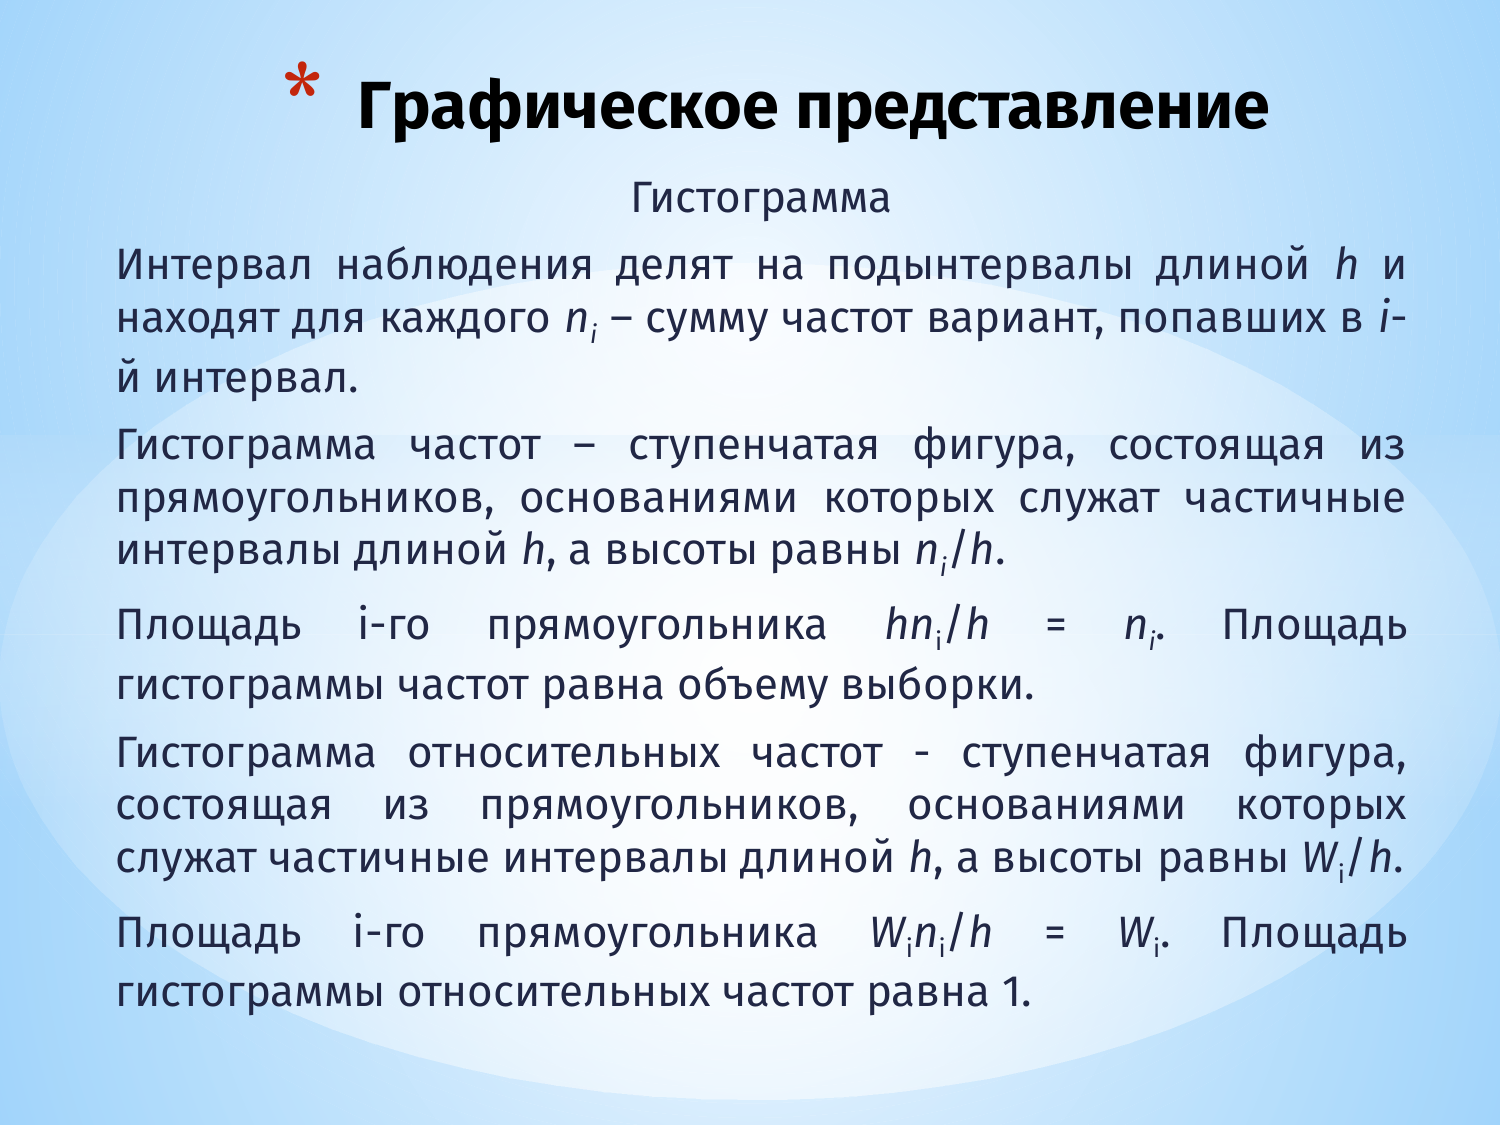

# Графическое представление
Гистограмма
Интервал наблюдения делят на подынтервалы длиной h и находят для каждого ni – сумму частот вариант, попавших в i-й интервал.
Гистограмма частот – ступенчатая фигура, состоящая из прямоугольников, основаниями которых служат частичные интервалы длиной h, а высоты равны ni/h.
Площадь i-го прямоугольника hni/h = ni. Площадь гистограммы частот равна объему выборки.
Гистограмма относительных частот - ступенчатая фигура, состоящая из прямоугольников, основаниями которых служат частичные интервалы длиной h, а высоты равны Wi/h.
Площадь i-го прямоугольника Wini/h = Wi. Площадь гистограммы относительных частот равна 1.